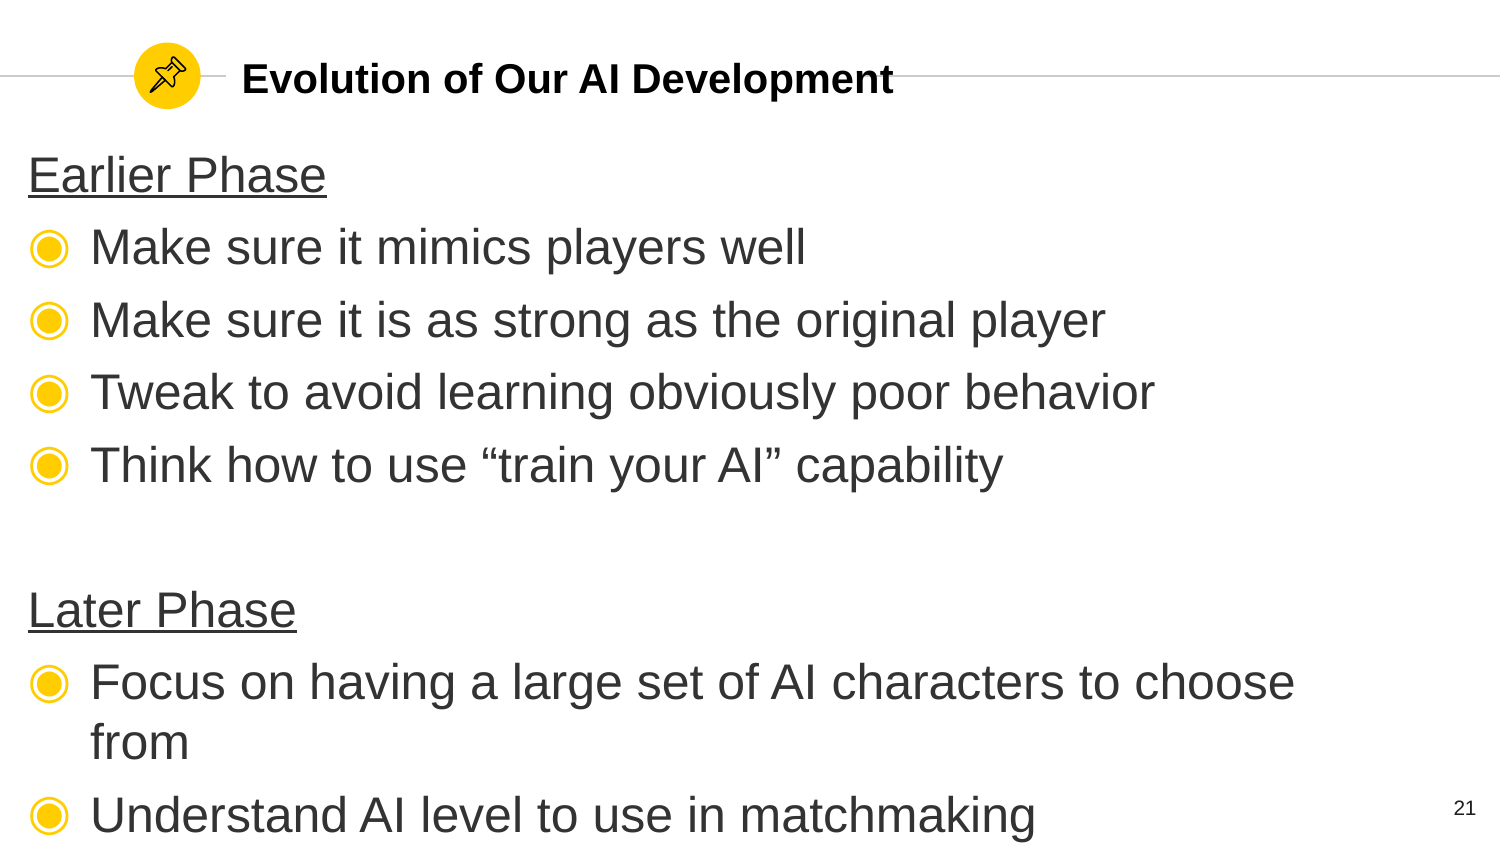

# Evolution of Our AI Development

Earlier Phase
Make sure it mimics players well
Make sure it is as strong as the original player
Tweak to avoid learning obviously poor behavior
Think how to use “train your AI” capability

Later Phase
Focus on having a large set of AI characters to choose from
Understand AI level to use in matchmaking
21